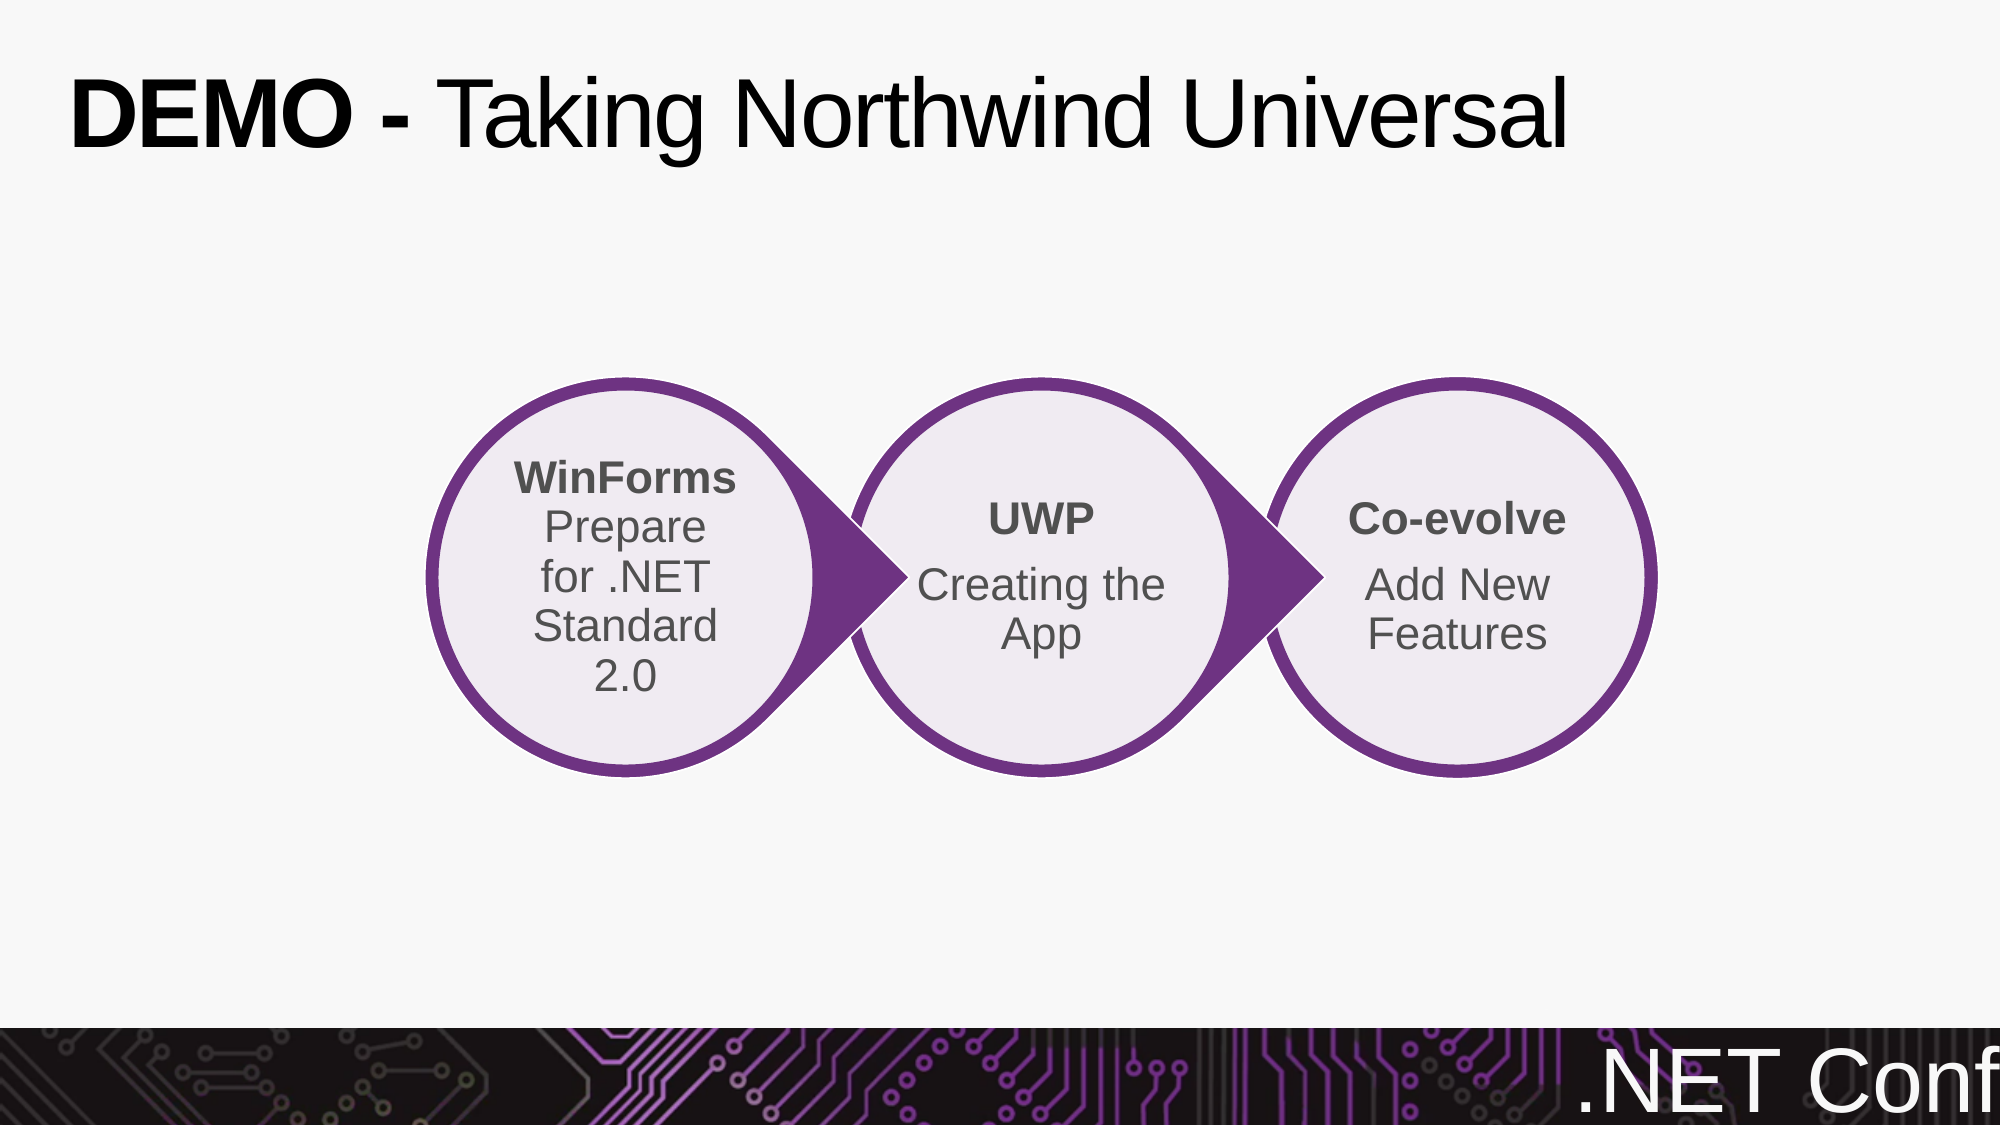

# DEMO - Taking Northwind Universal
Co-evolve
Add New Features
UWP
Creating the App
WinForms Prepare for .NET Standard 2.0